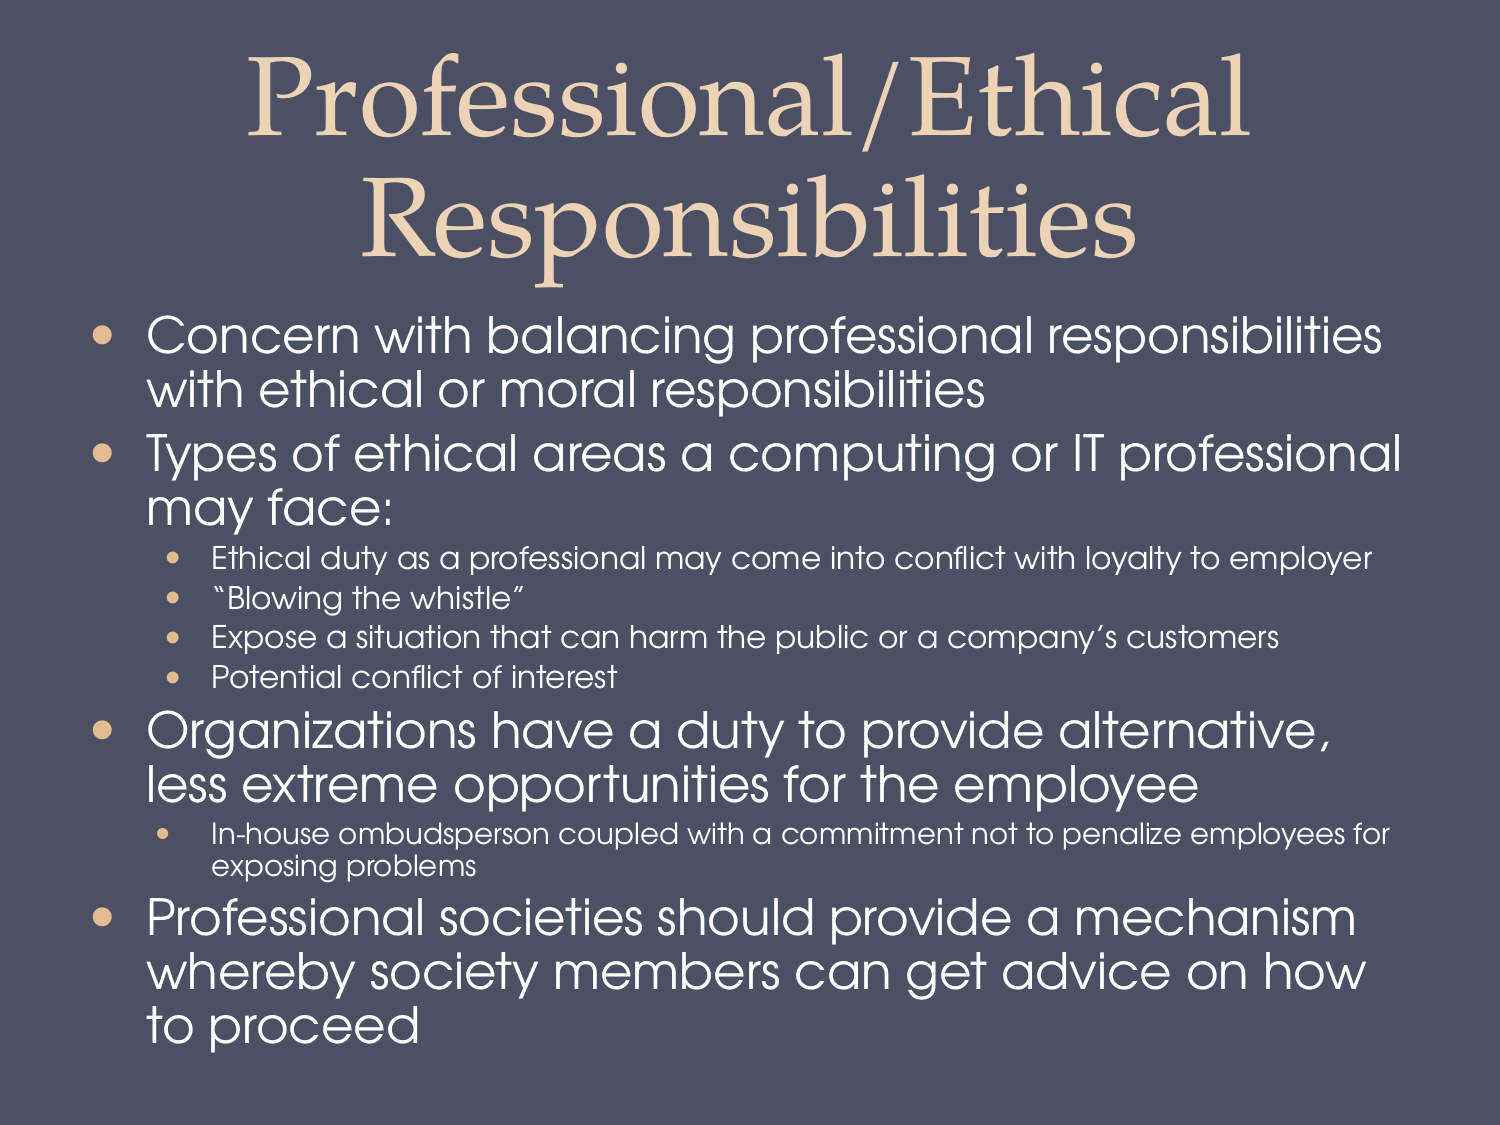

# Professional/Ethical Responsibilities
Concern with balancing professional responsibilities with ethical or moral responsibilities
Types of ethical areas a computing or IT professional may face:
Ethical duty as a professional may come into conflict with loyalty to employer
“Blowing the whistle”
Expose a situation that can harm the public or a company’s customers
Potential conflict of interest
Organizations have a duty to provide alternative, less extreme opportunities for the employee
In-house ombudsperson coupled with a commitment not to penalize employees for exposing problems
Professional societies should provide a mechanism whereby society members can get advice on how to proceed